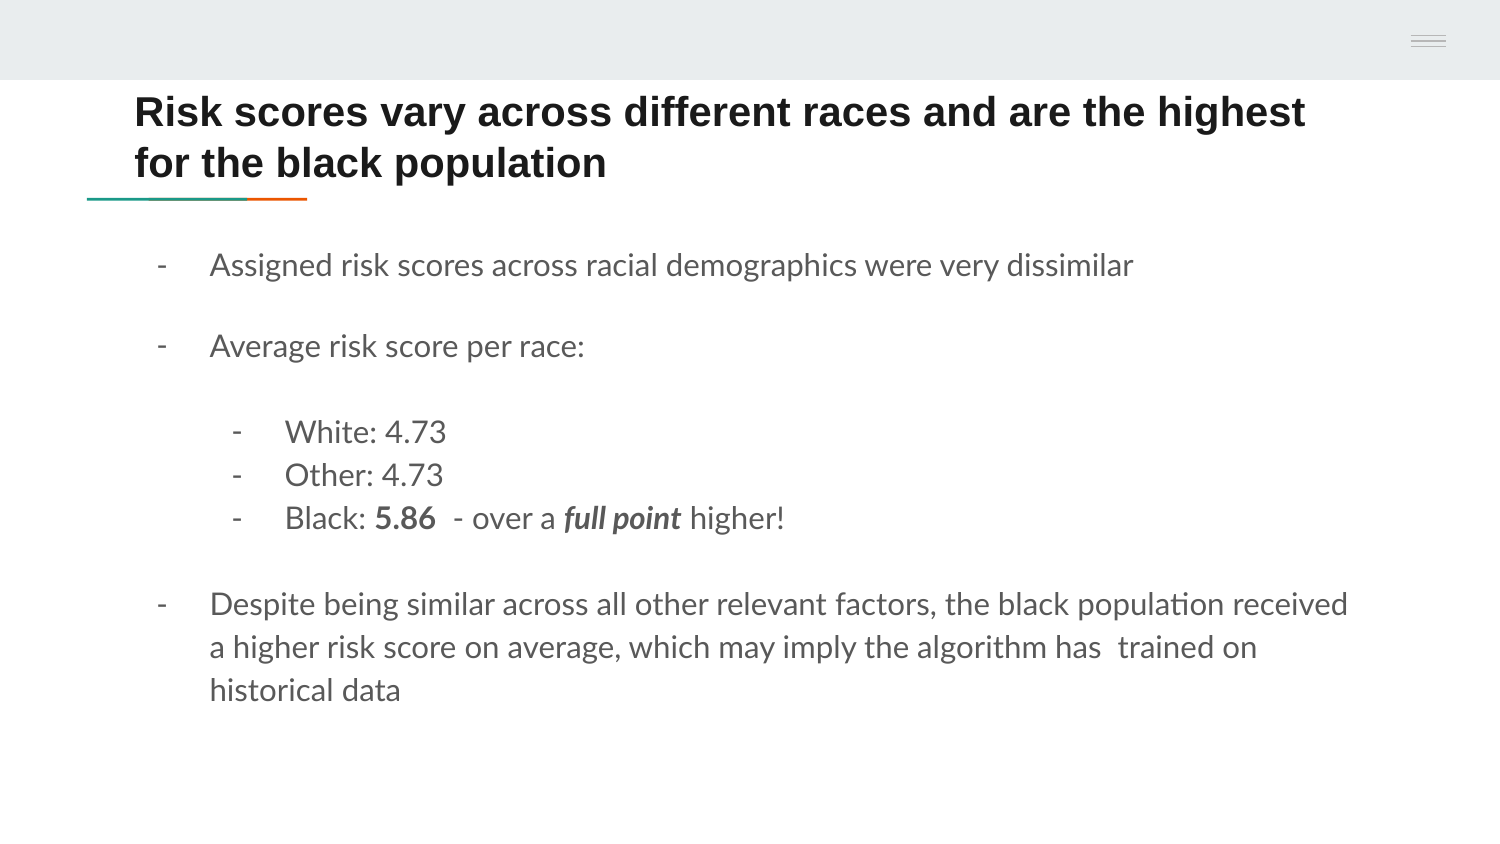

# Risk scores vary across different races and are the highest for the black population
Assigned risk scores across racial demographics were very dissimilar
Average risk score per race:
White: 4.73
Other: 4.73
Black: 5.86  - over a full point higher!
Despite being similar across all other relevant factors, the black population received a higher risk score on average, which may imply the algorithm has  trained on historical data